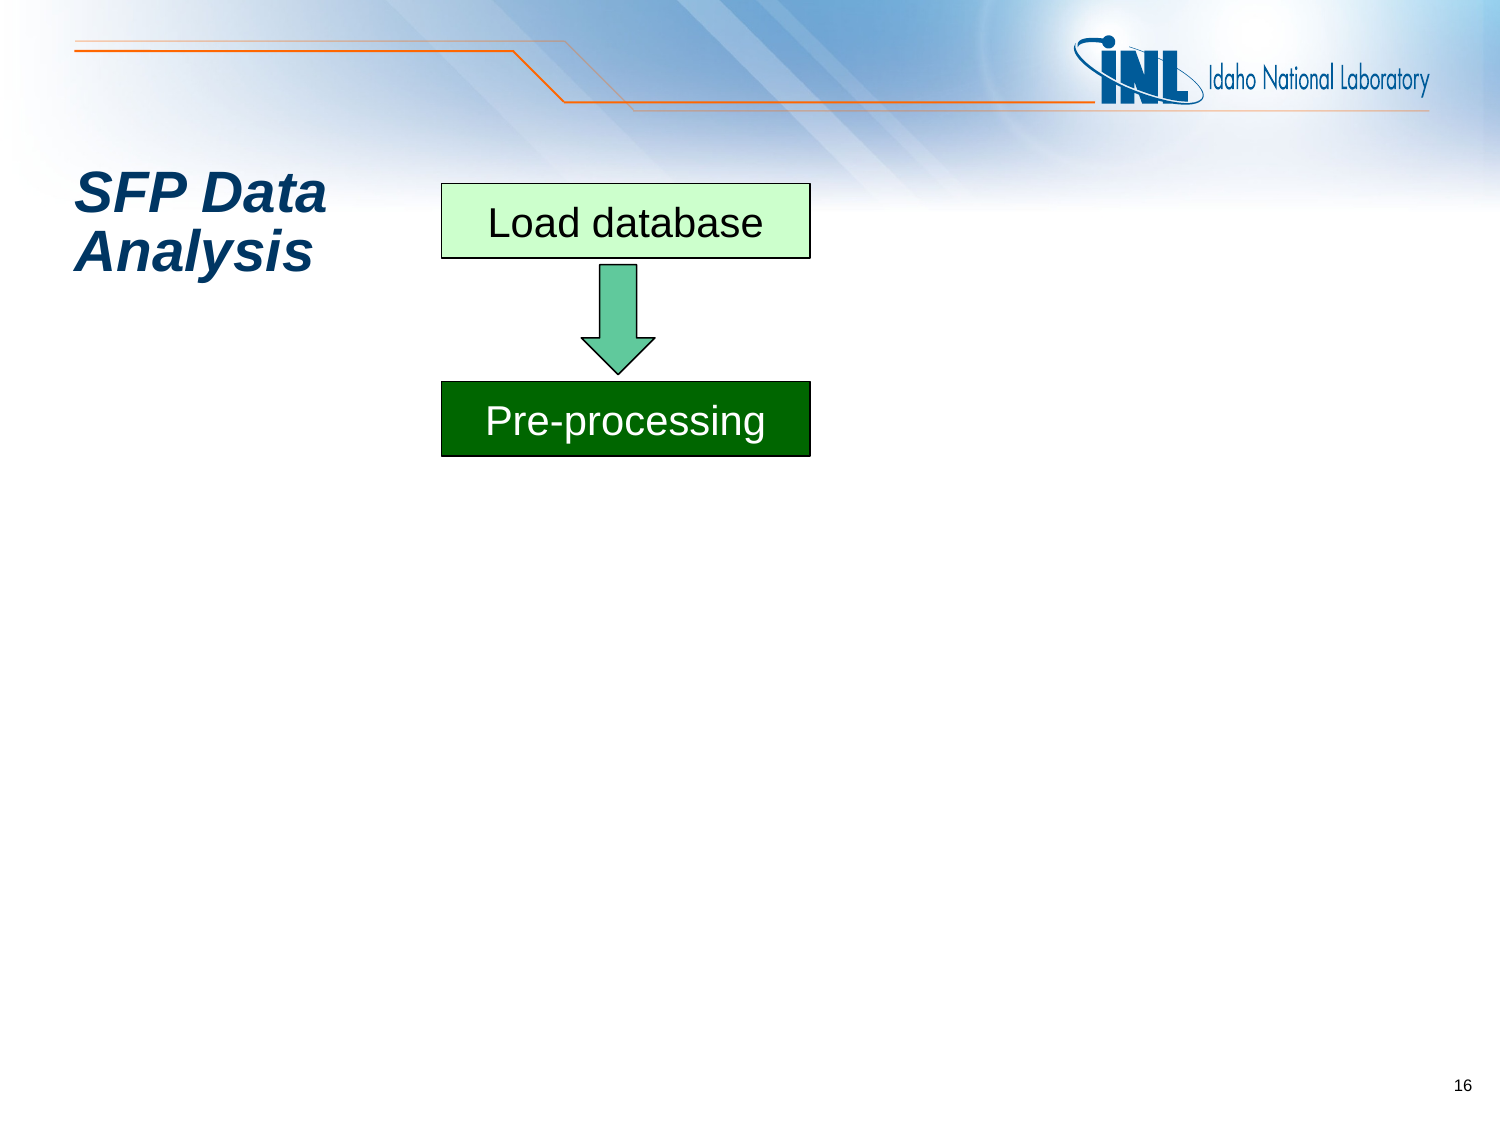

# SFP Data Analysis
Load database

Pre-processing
16